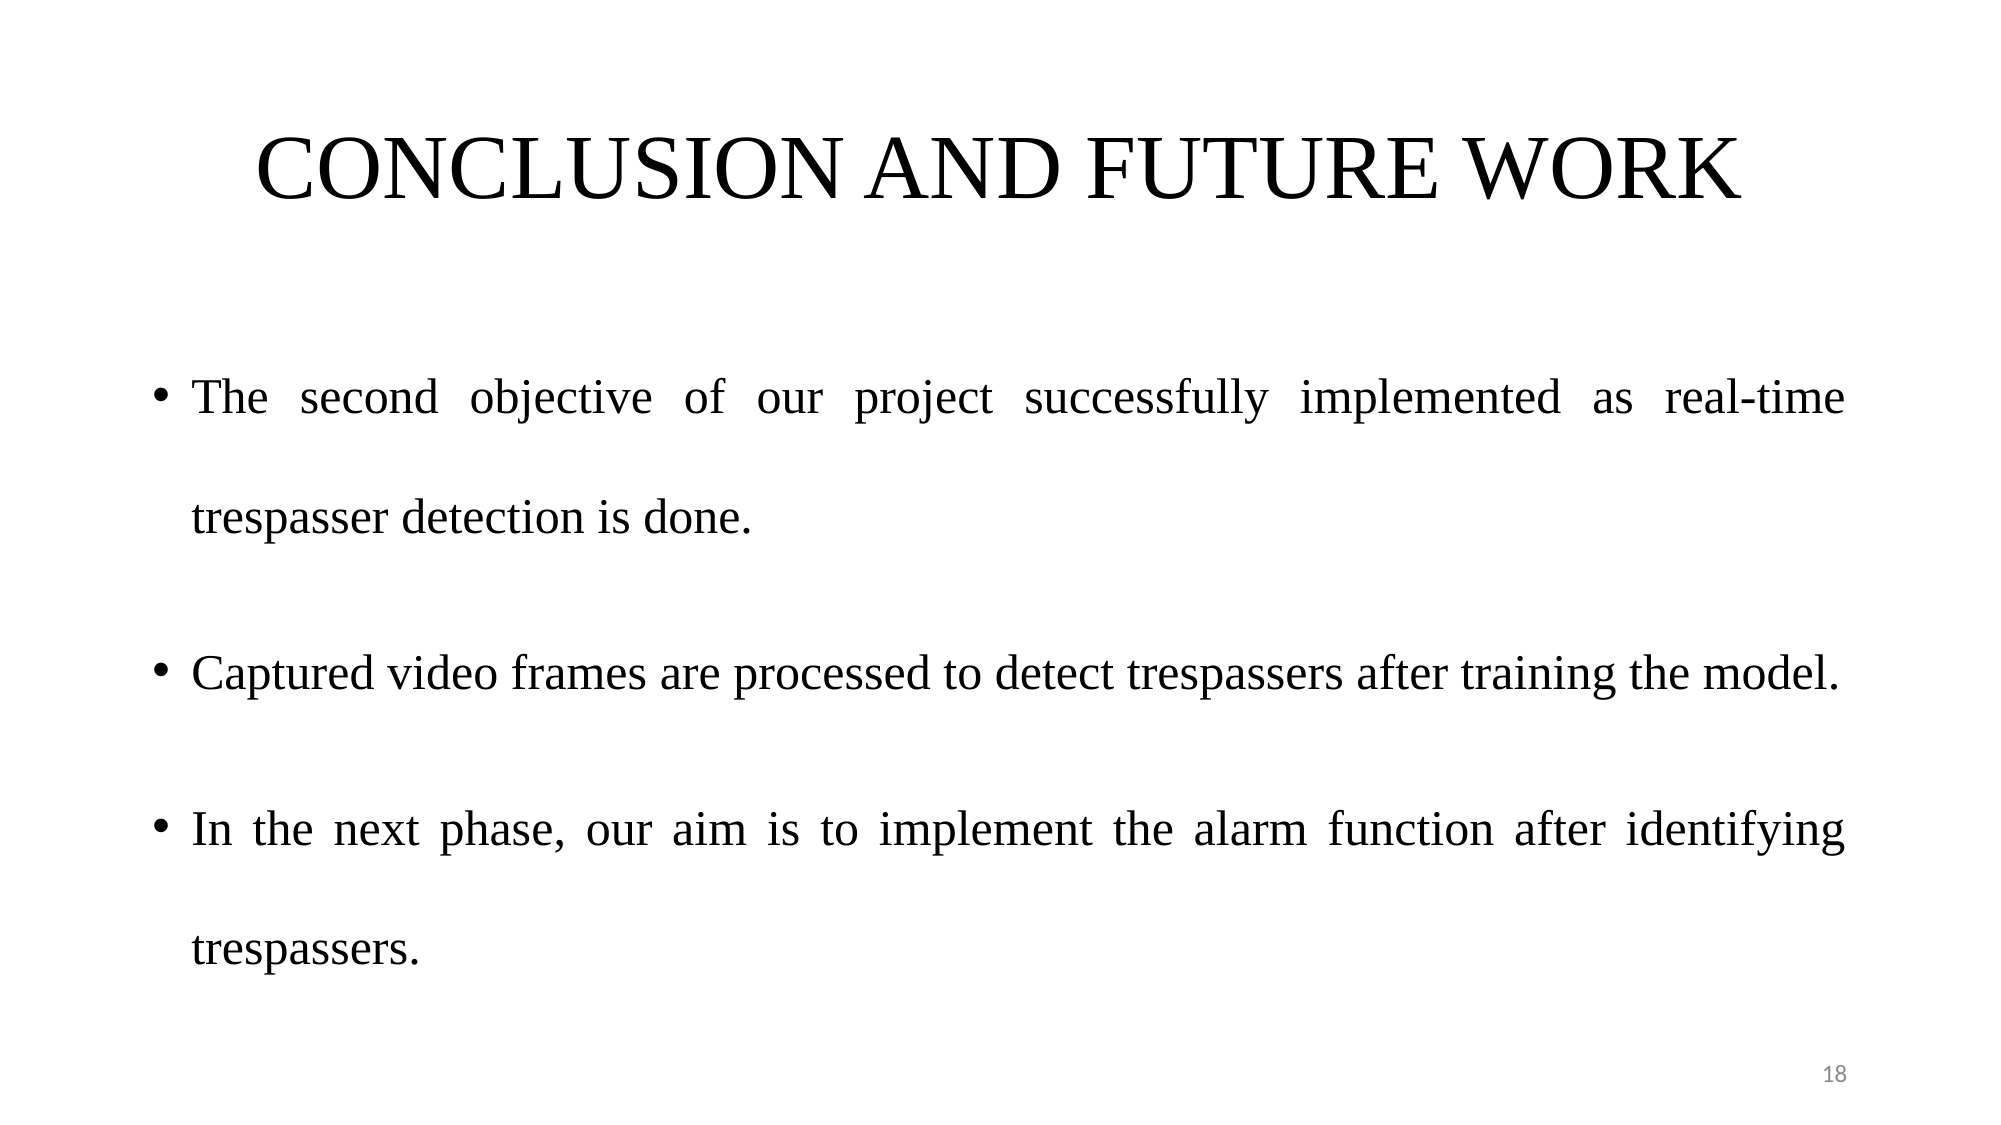

# CONCLUSION AND FUTURE WORK
The second objective of our project successfully implemented as real-time trespasser detection is done.
Captured video frames are processed to detect trespassers after training the model.
In the next phase, our aim is to implement the alarm function after identifying trespassers.

18